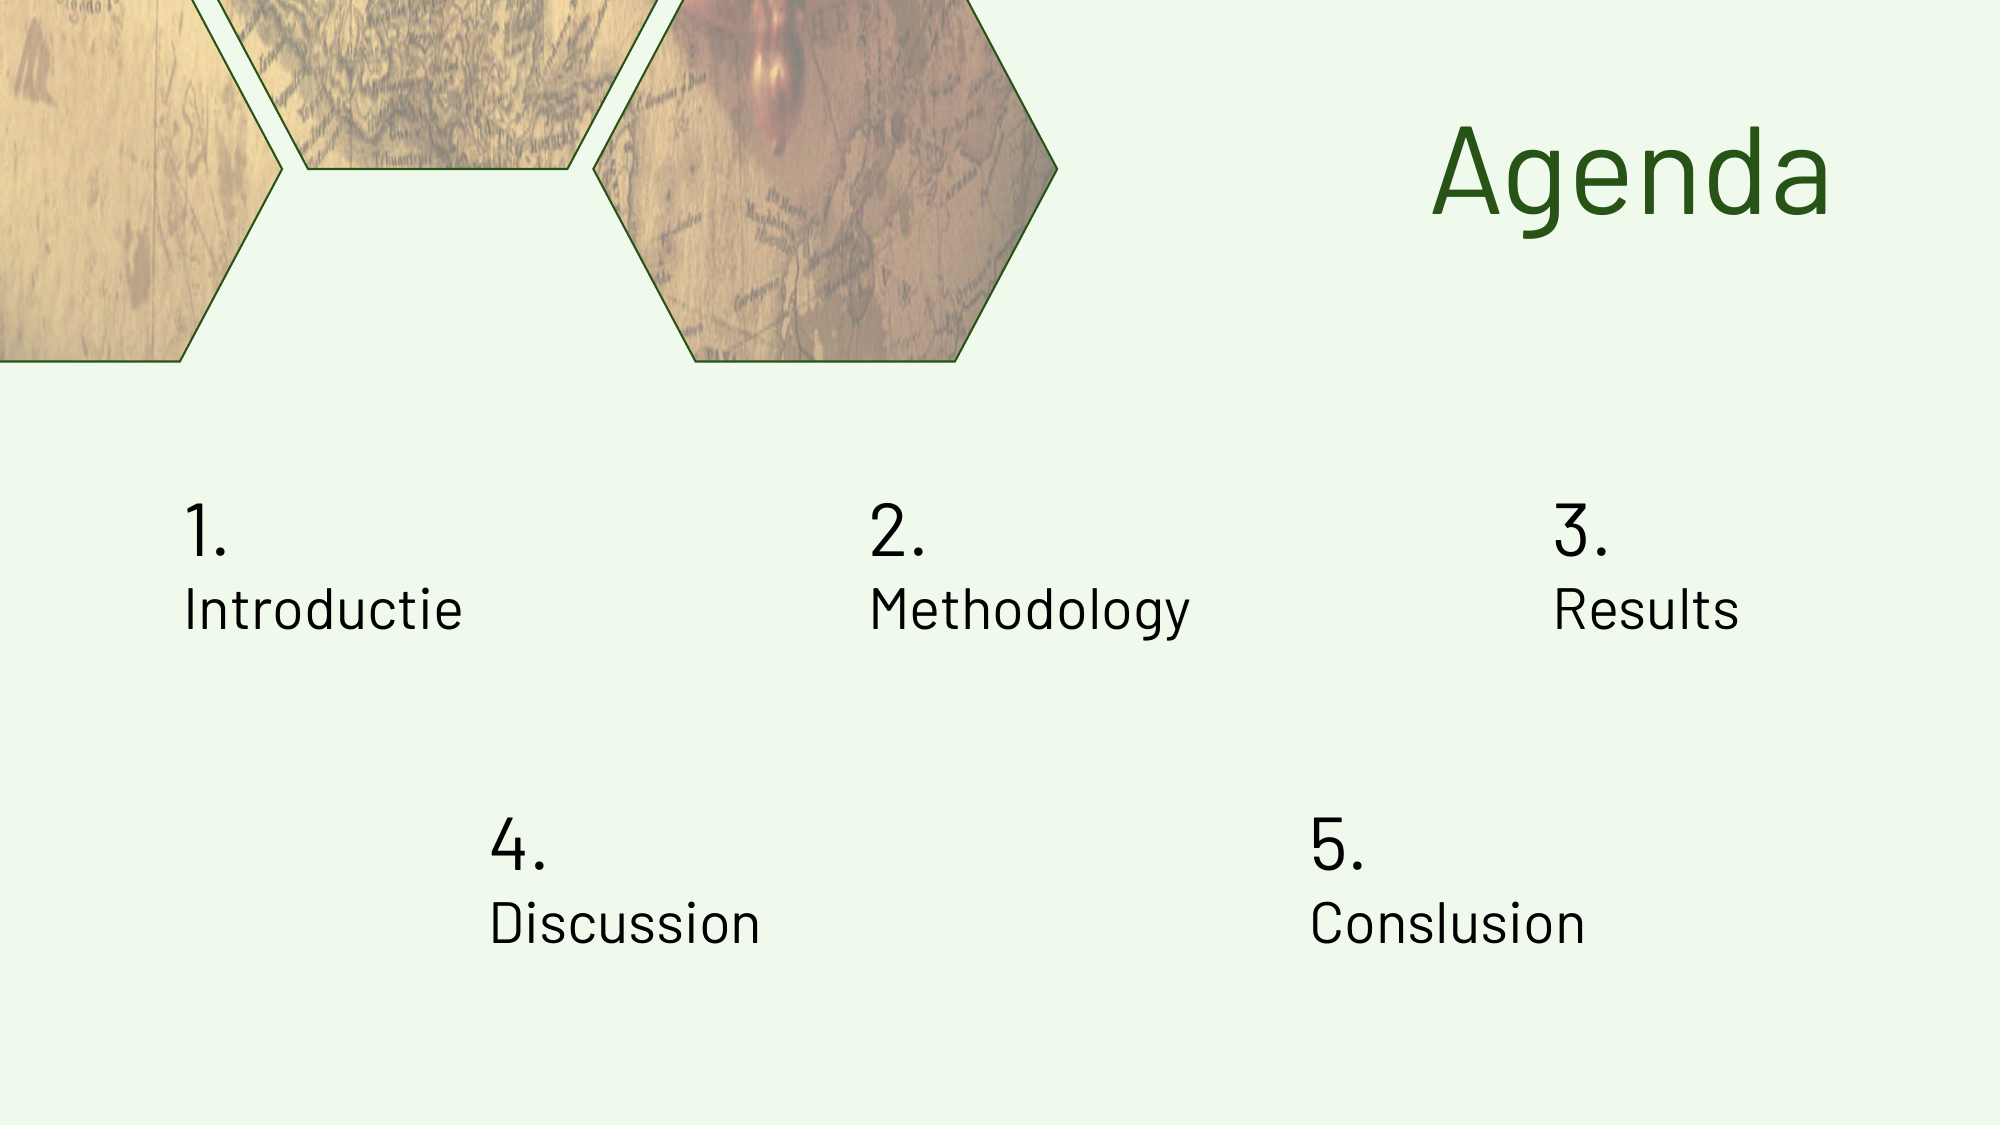

# Agenda
1.
Introductie
2.
Methodology
3.
Results
4.
Discussion
5.
Conslusion